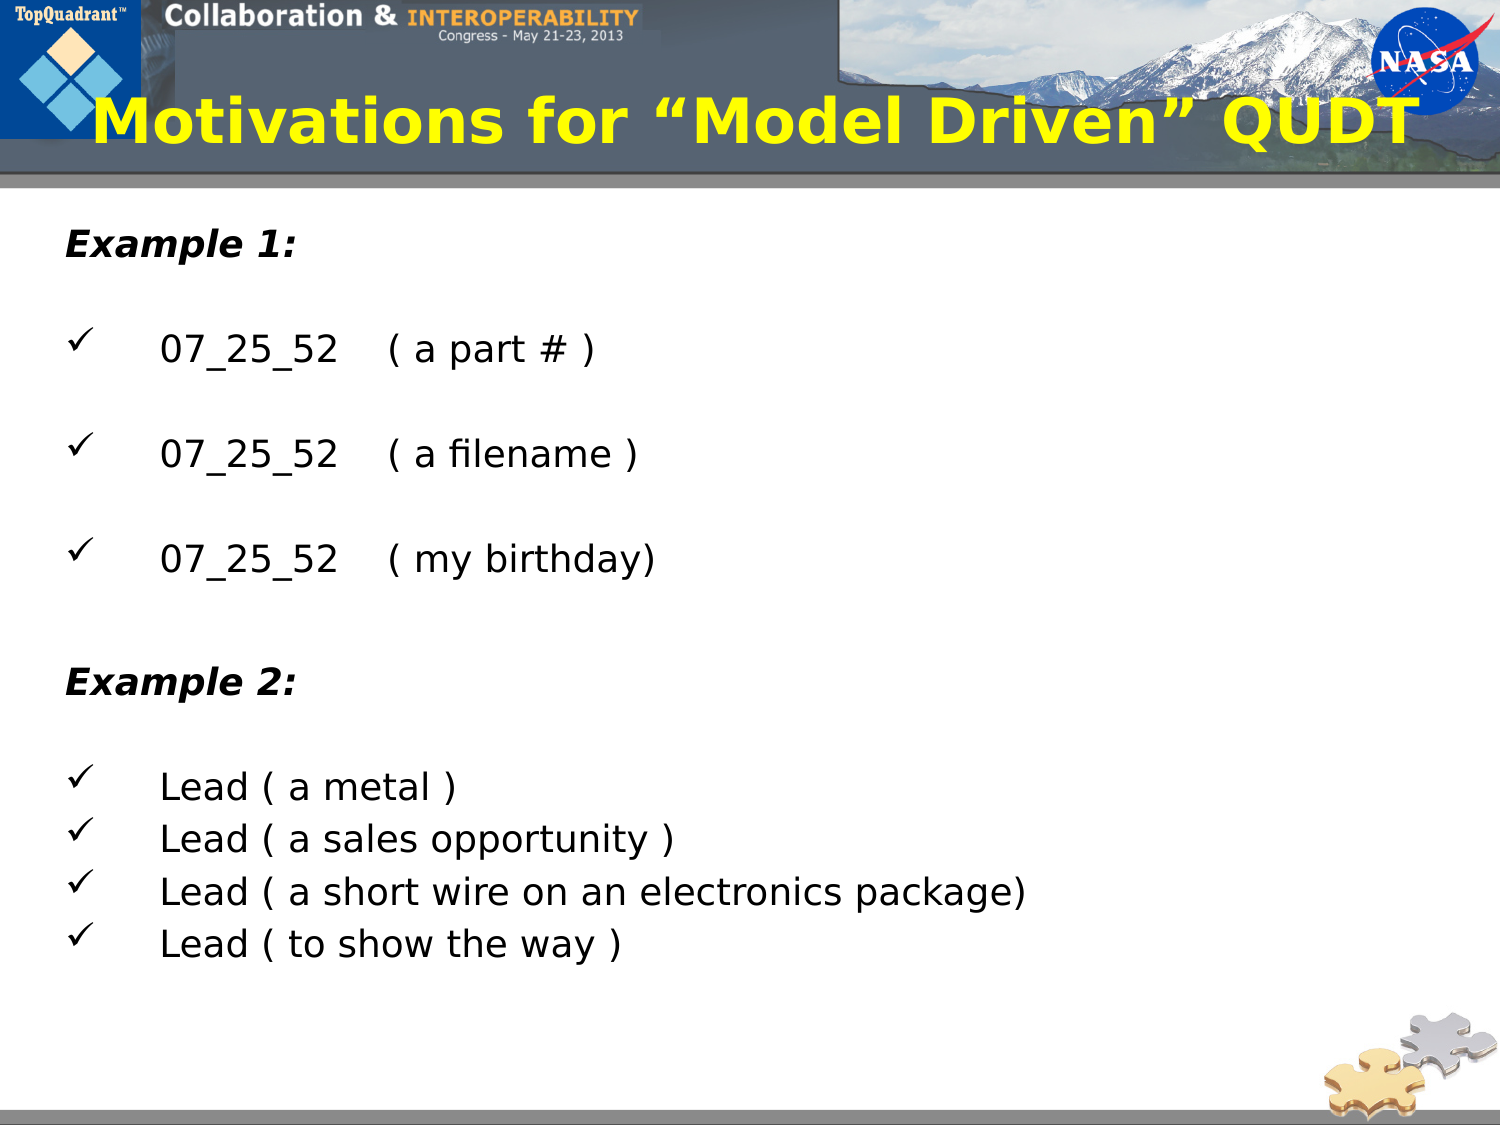

# Motivations for “Model Driven” QUDT
Example 1:

07_25_52    ( a part # )

07_25_52    ( a filename )

07_25_52    ( my birthday)
Example 2:

Lead ( a metal )
Lead ( a sales opportunity )
Lead ( a short wire on an electronics package)
Lead ( to show the way )